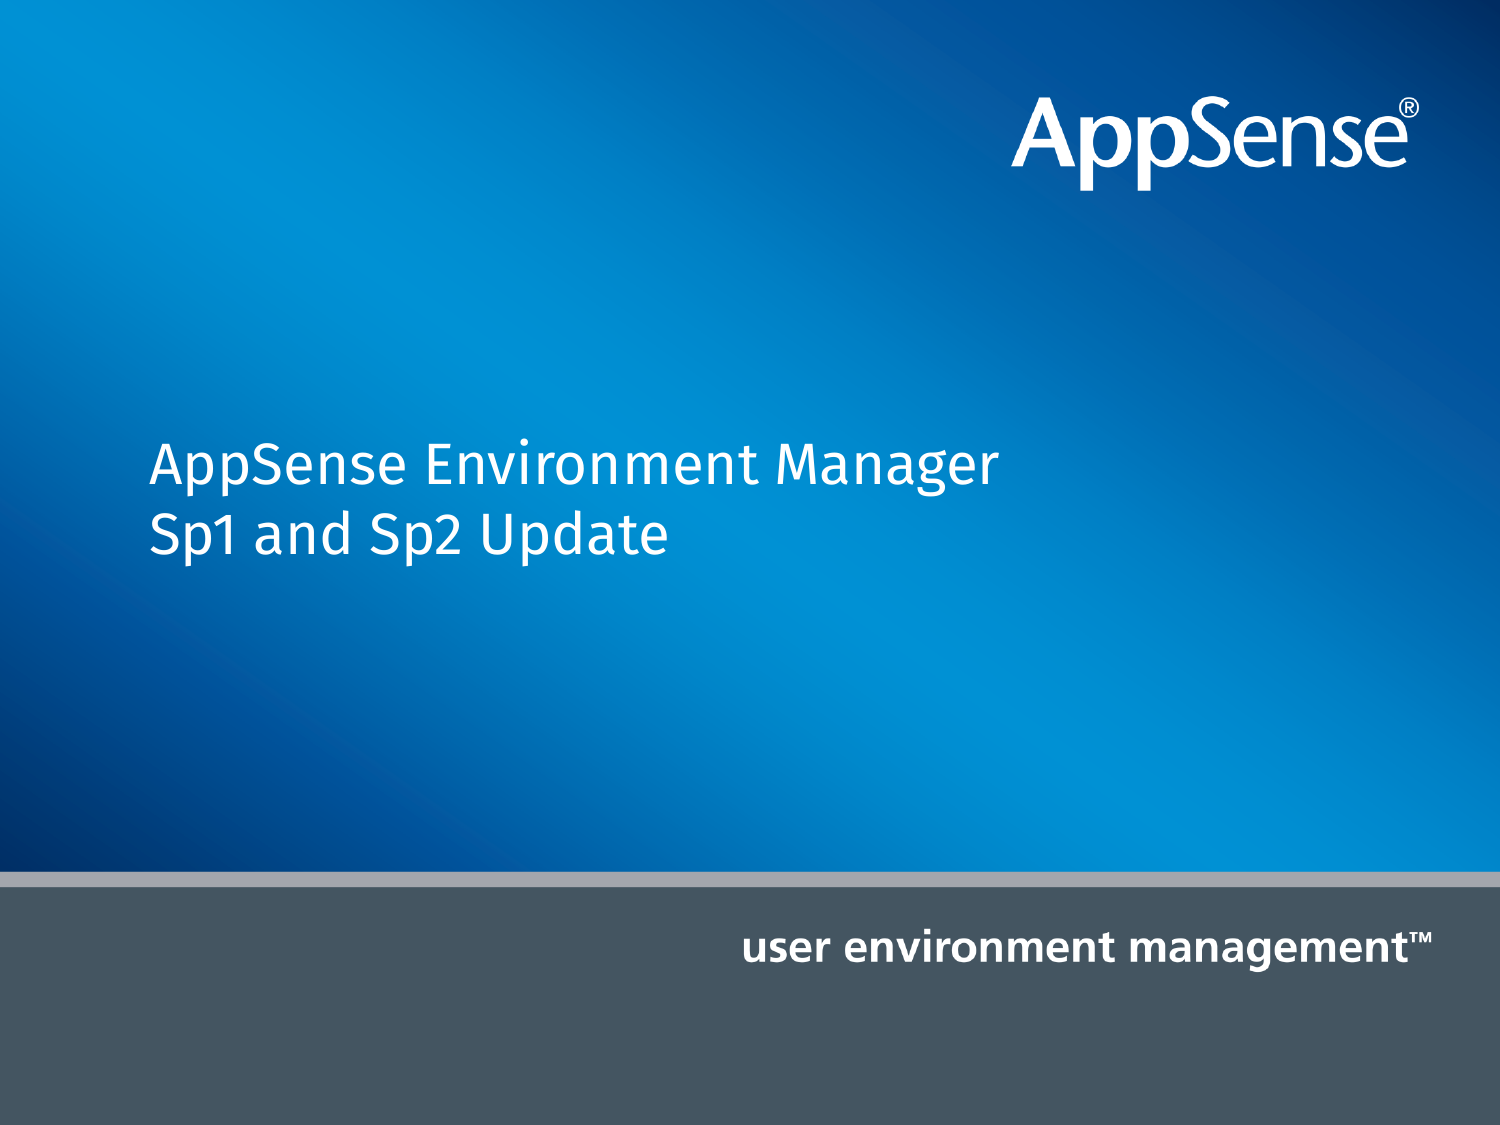

AppSense Environment Manager
Sp1 and Sp2 Update